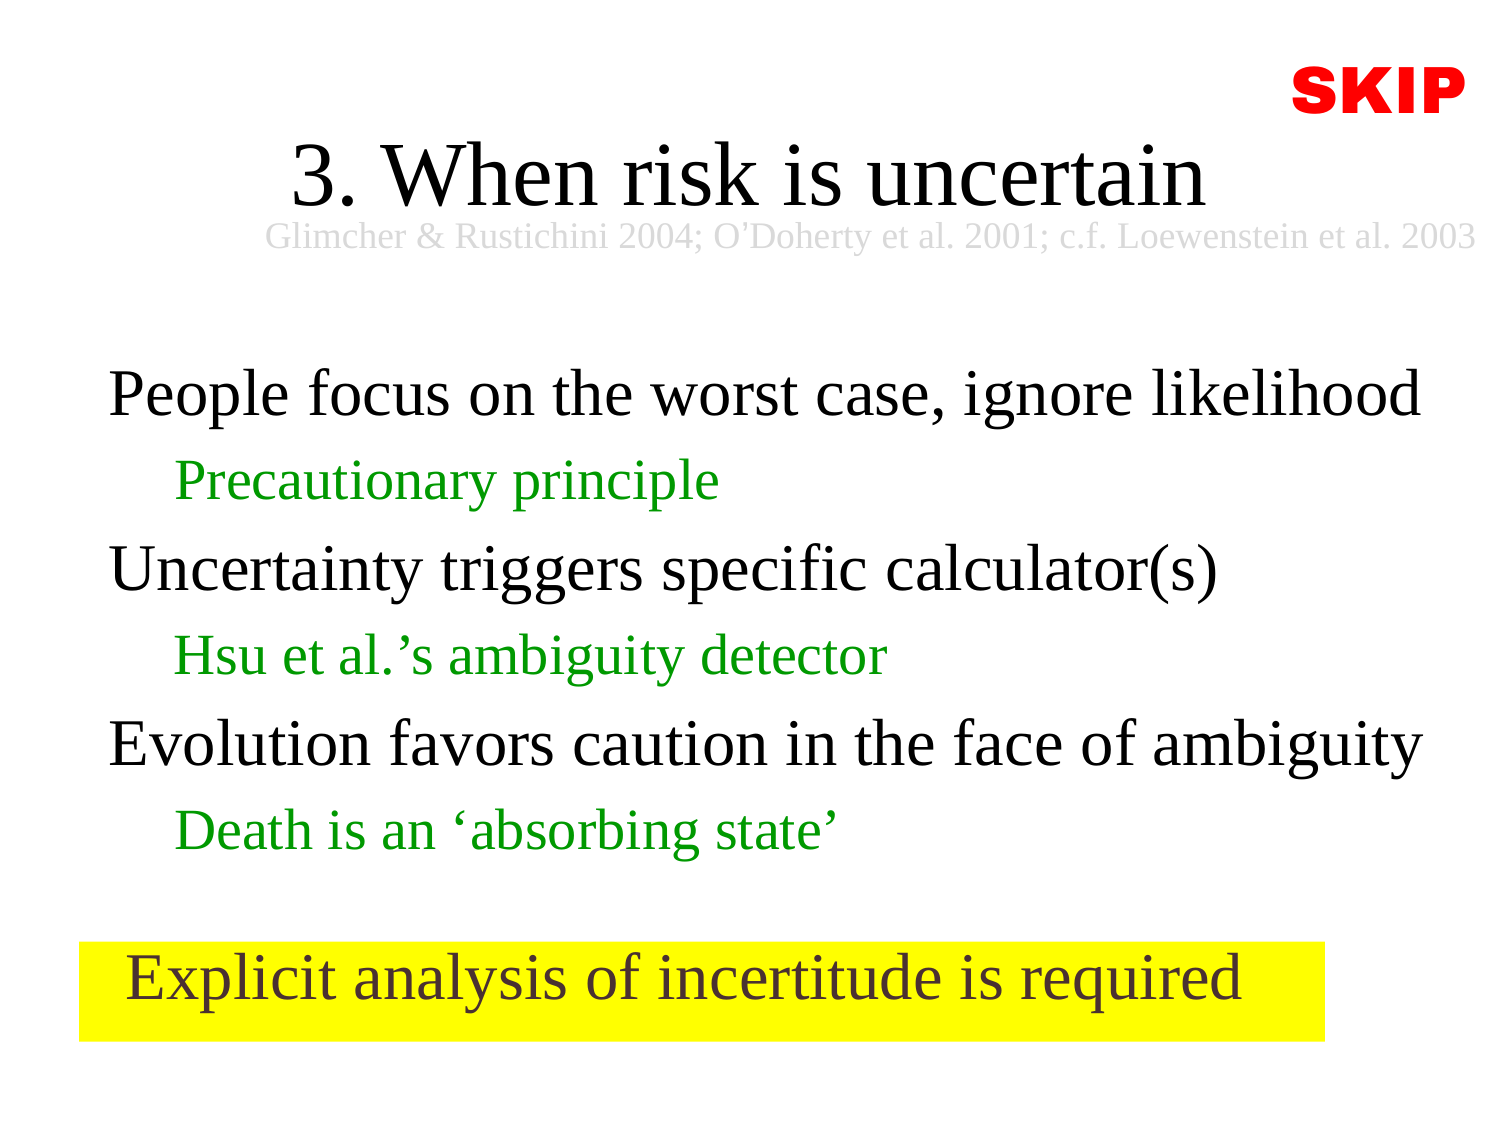

SKIP
# 3. When risk is uncertain
Glimcher & Rustichini 2004; O’Doherty et al. 2001; c.f. Loewenstein et al. 2003
	People focus on the worst case, ignore likelihood
	Precautionary principle
	Uncertainty triggers specific calculator(s)
	     Hsu et al.’s ambiguity detector
	Evolution favors caution in the face of ambiguity
	Death is an ‘absorbing state’

	 Explicit analysis of incertitude is required